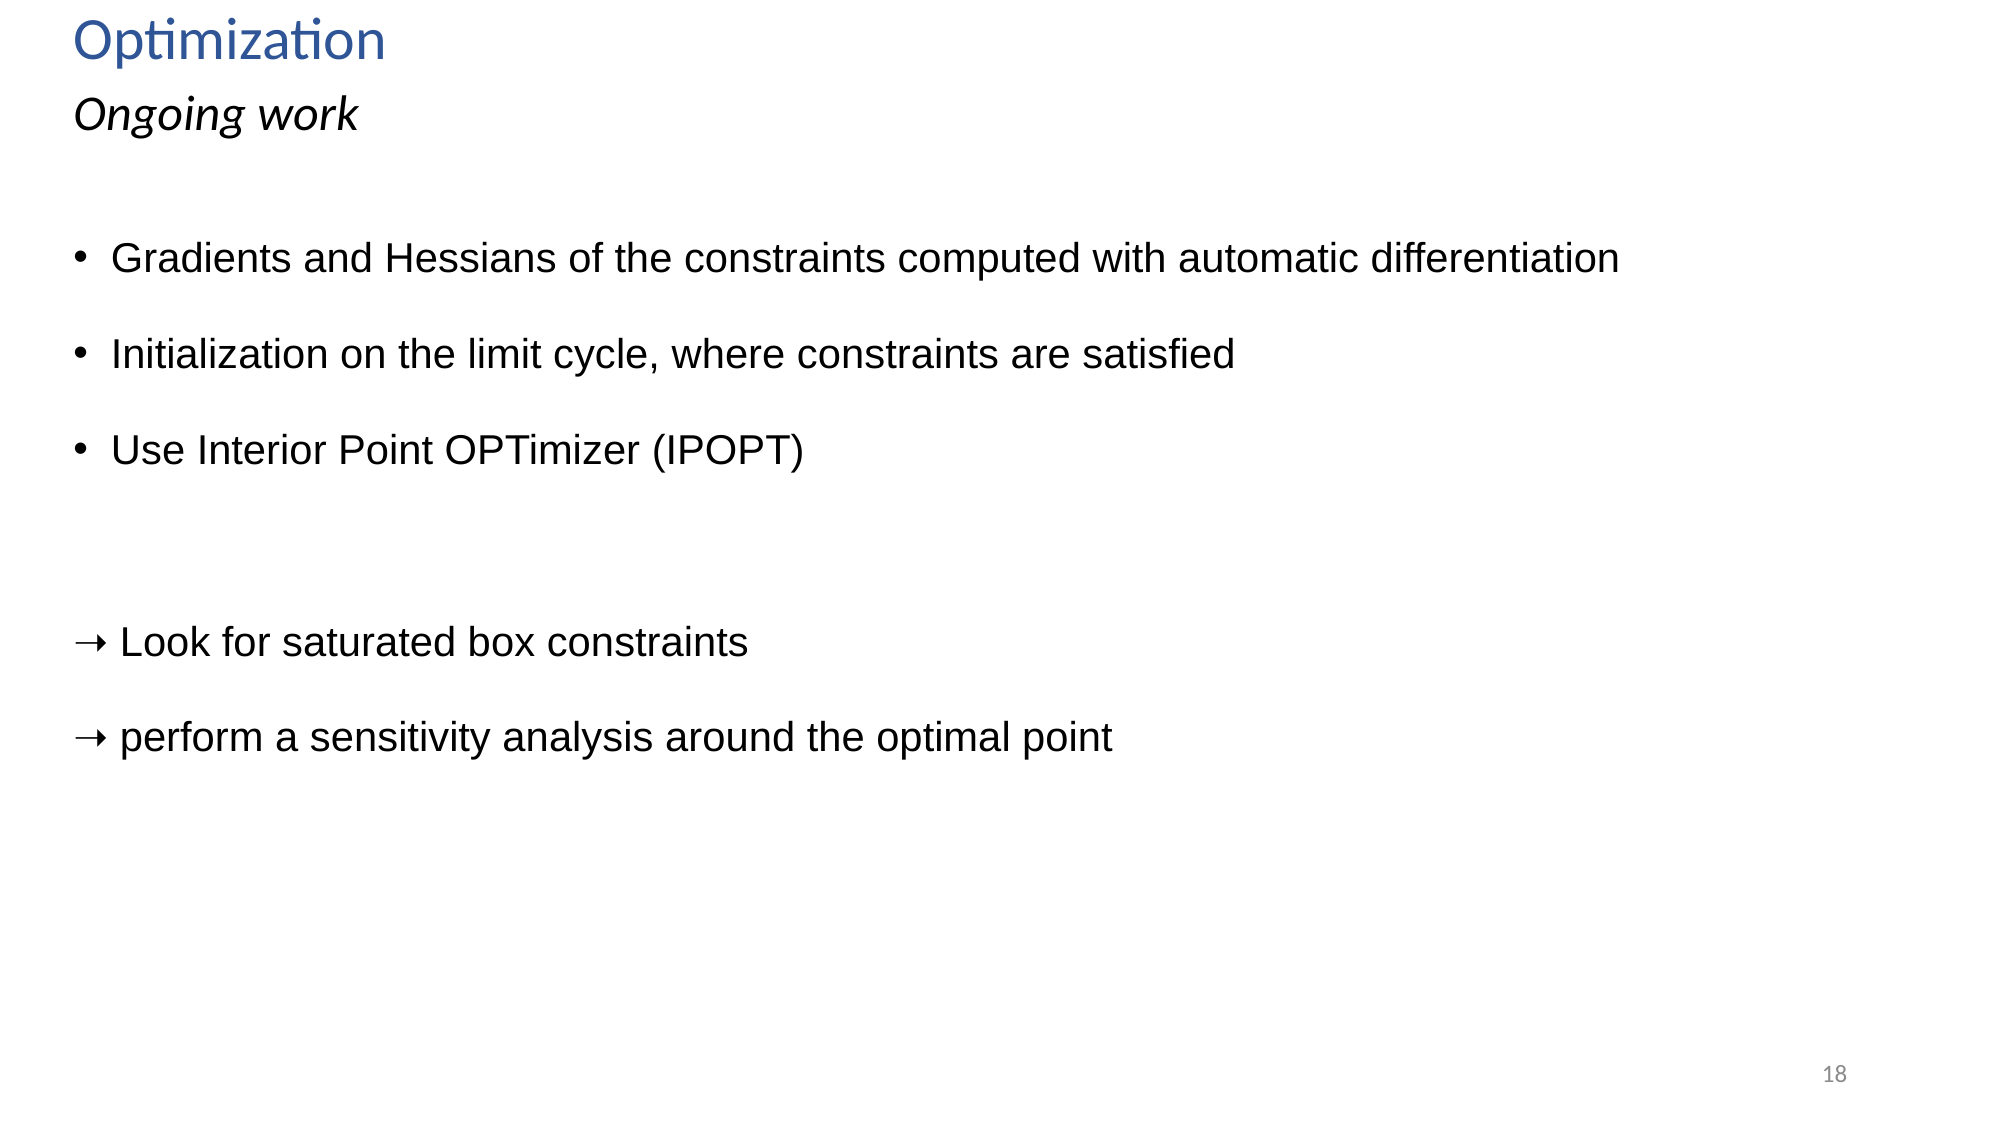

# Optimization
Ongoing work
Gradients and Hessians of the constraints computed with automatic differentiation
Initialization on the limit cycle, where constraints are satisfied
Use Interior Point OPTimizer (IPOPT)

➝ Look for saturated box constraints
➝ perform a sensitivity analysis around the optimal point

18